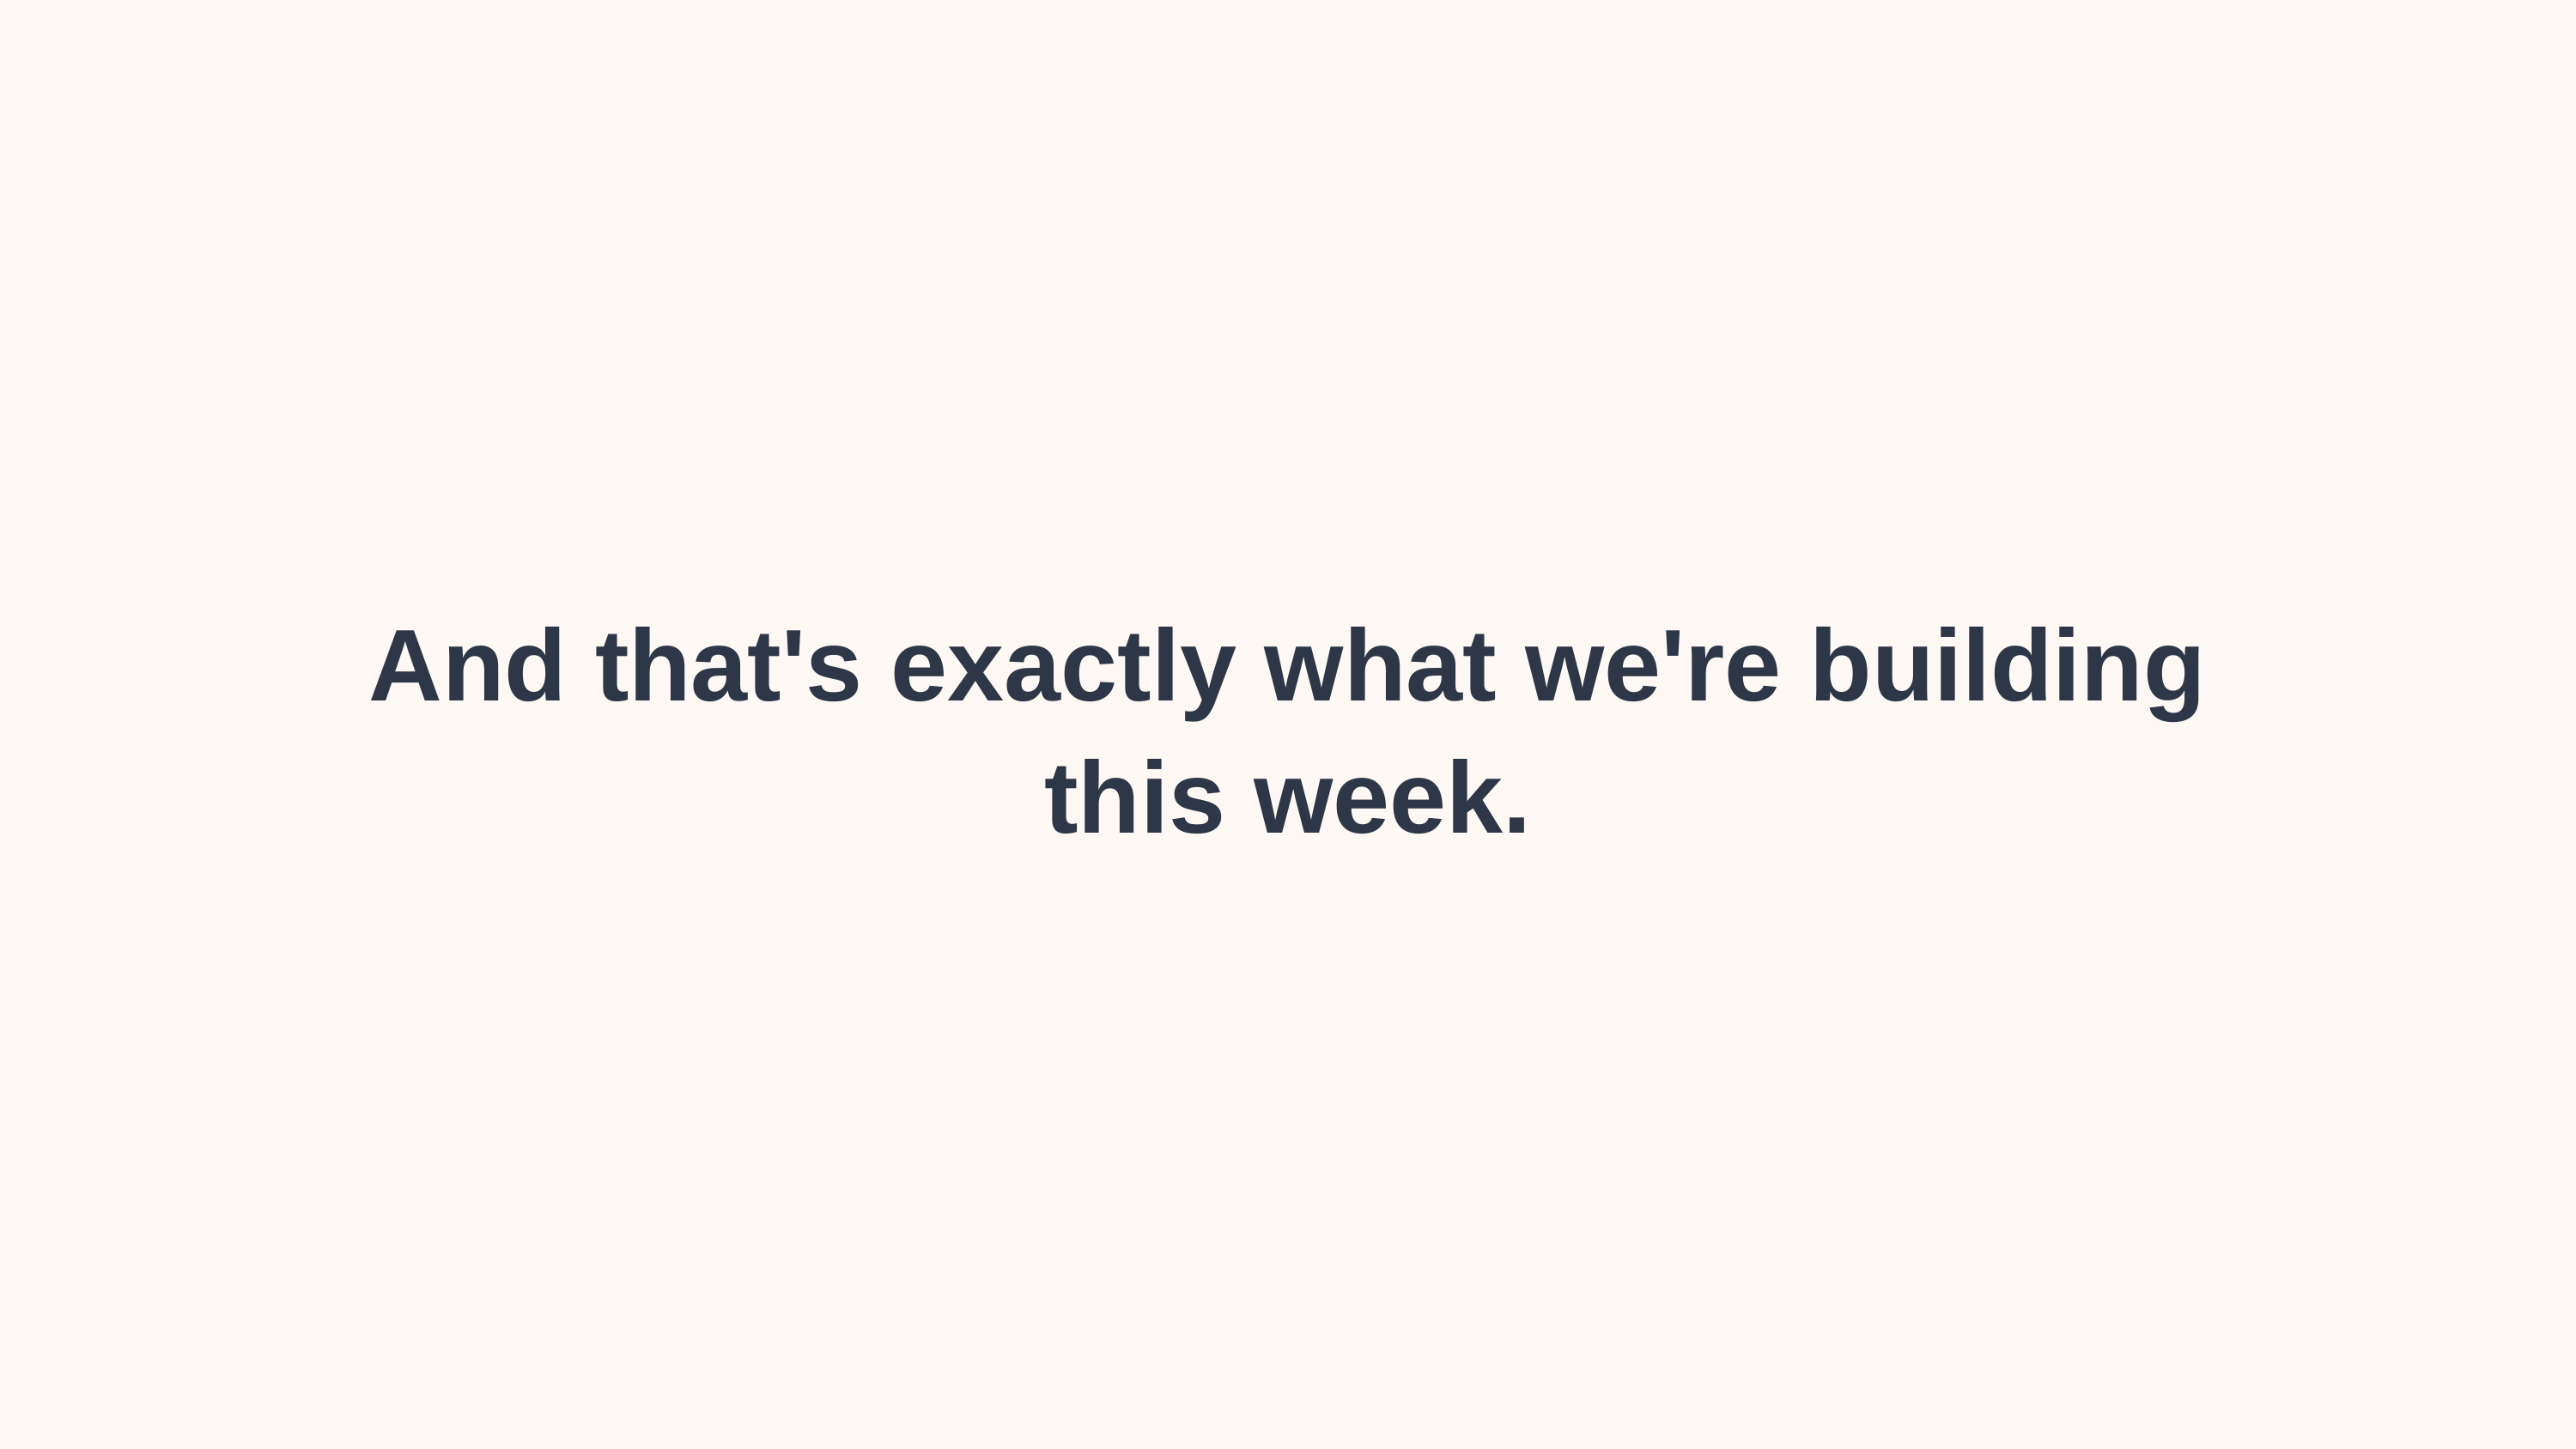

And that's exactly what we're building this week.